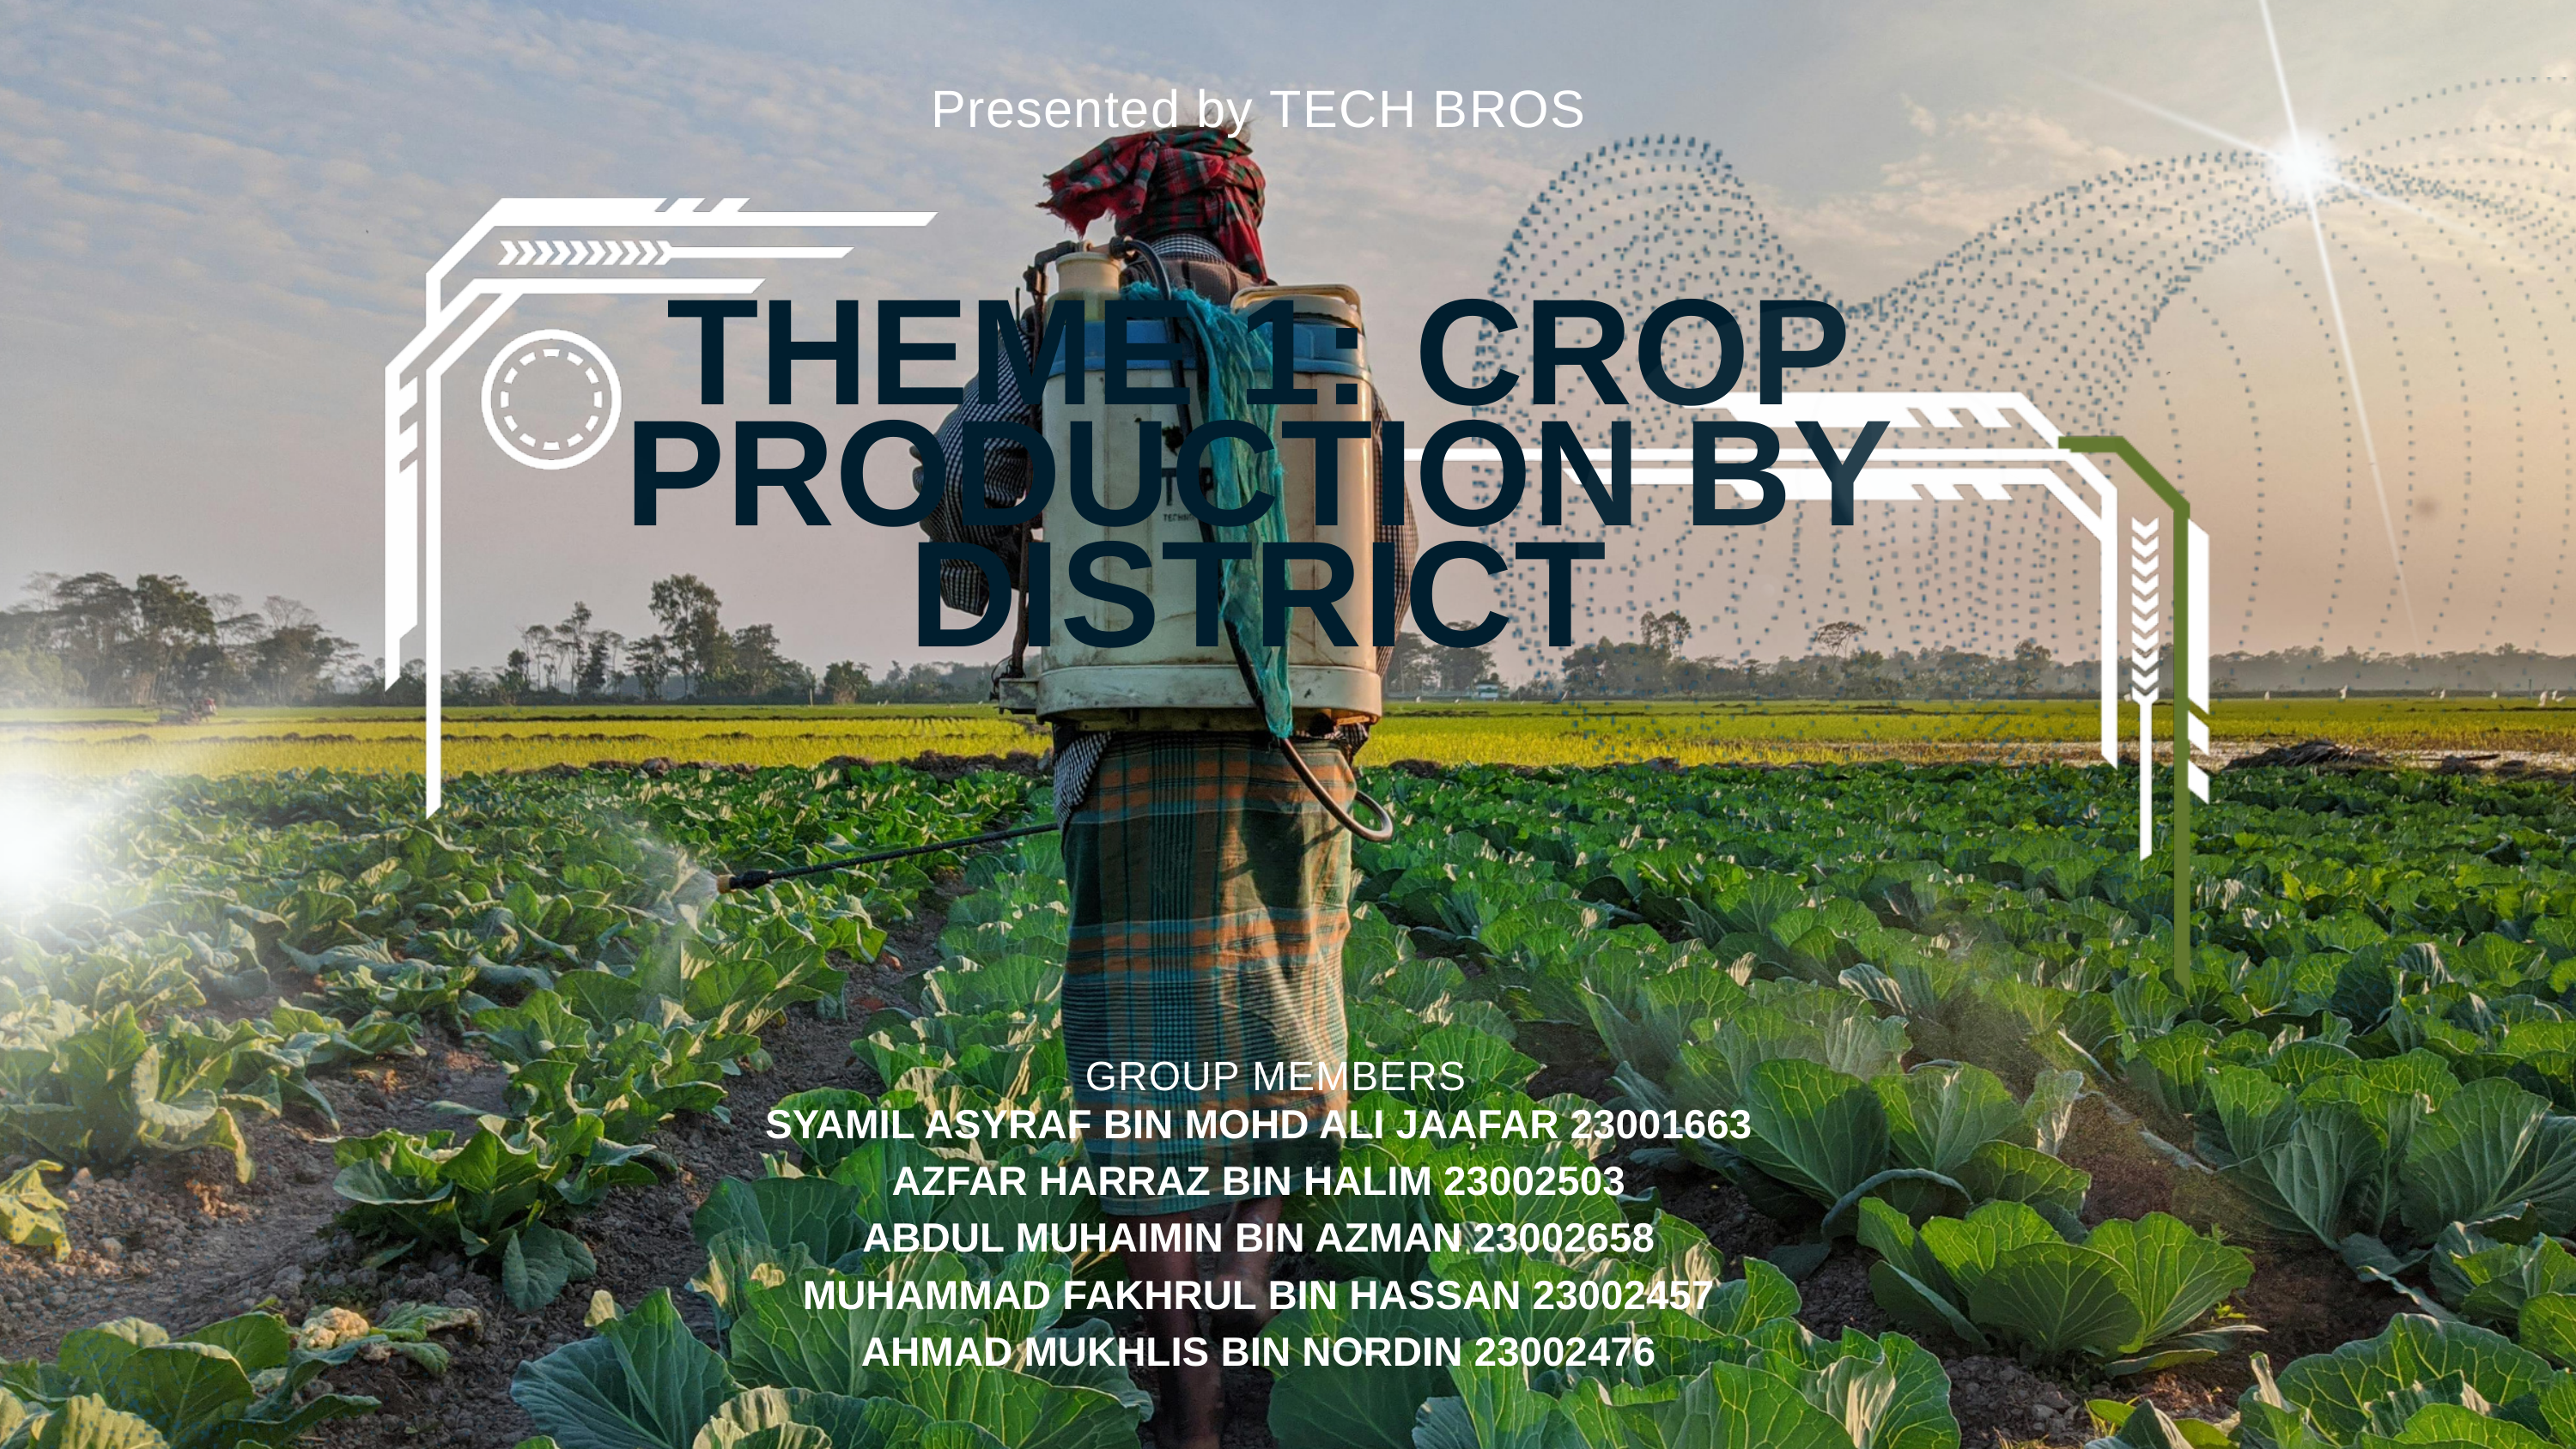

Presented by TECH BROS

THEME 1: CROP PRODUCTION BY DISTRICT

GROUP MEMBERS
SYAMIL ASYRAF BIN MOHD ALI JAAFAR 23001663
AZFAR HARRAZ BIN HALIM 23002503
ABDUL MUHAIMIN BIN AZMAN 23002658
MUHAMMAD FAKHRUL BIN HASSAN 23002457
AHMAD MUKHLIS BIN NORDIN 23002476